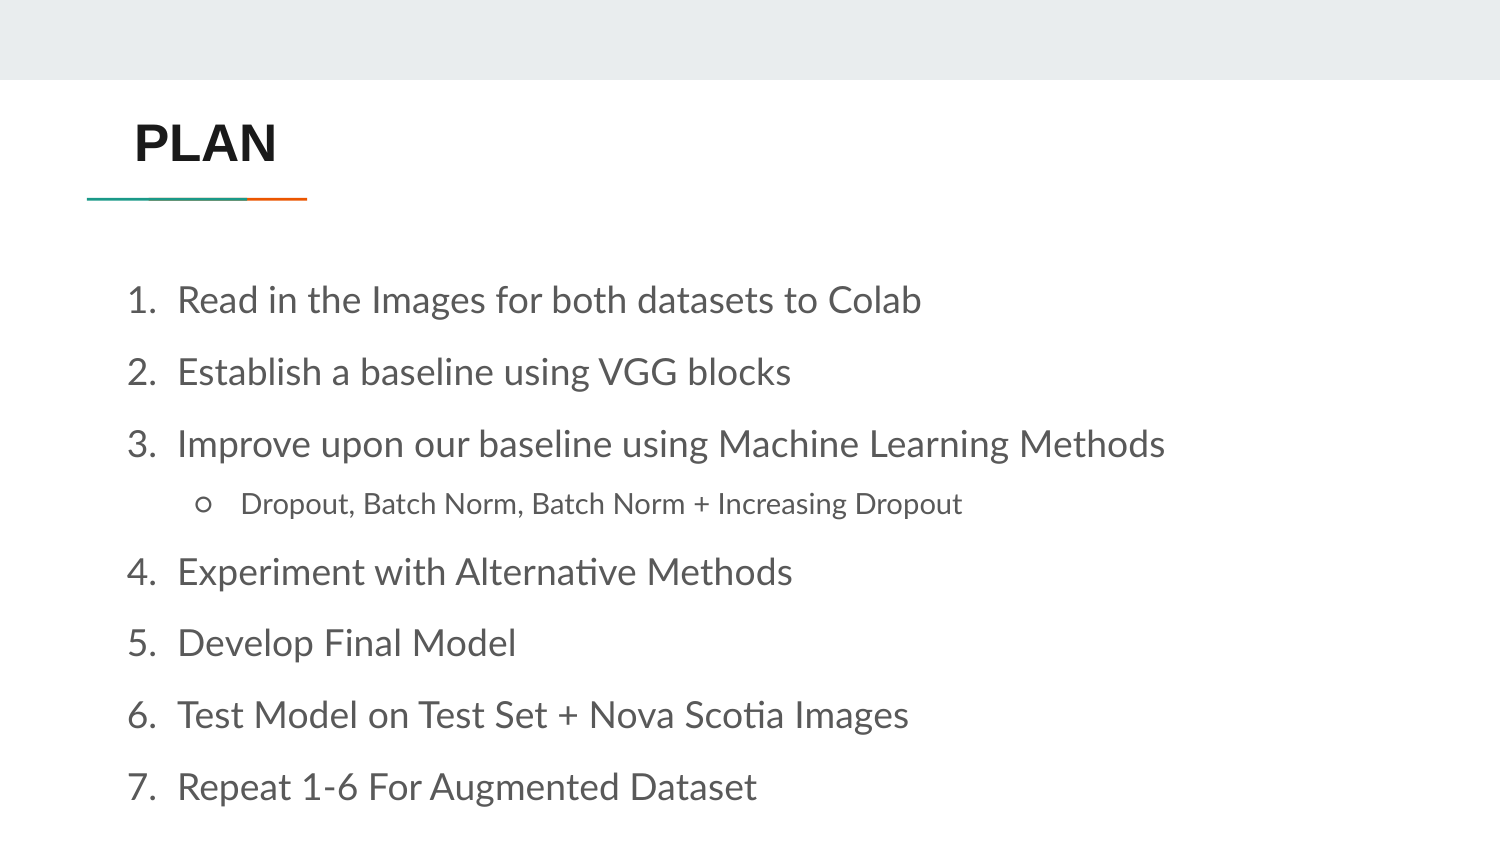

# PLAN
Read in the Images for both datasets to Colab
Establish a baseline using VGG blocks
Improve upon our baseline using Machine Learning Methods
Dropout, Batch Norm, Batch Norm + Increasing Dropout
Experiment with Alternative Methods
Develop Final Model
Test Model on Test Set + Nova Scotia Images
Repeat 1-6 For Augmented Dataset